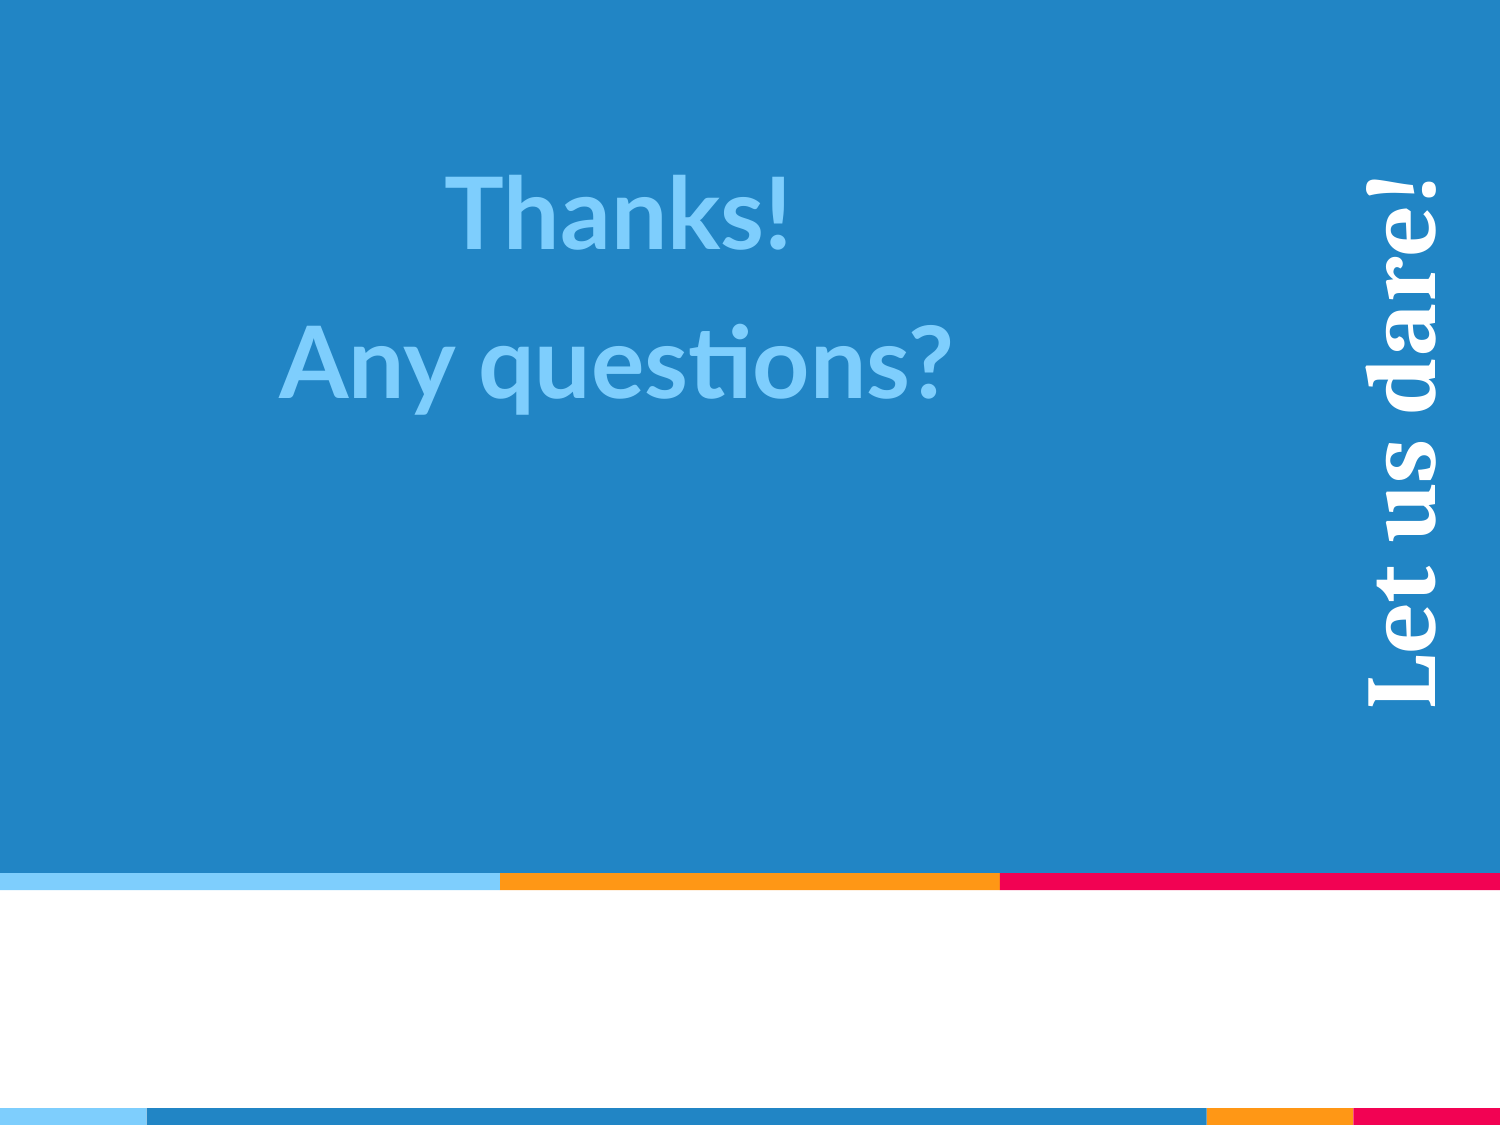

# Thanks!
Any questions?
Let us dare!